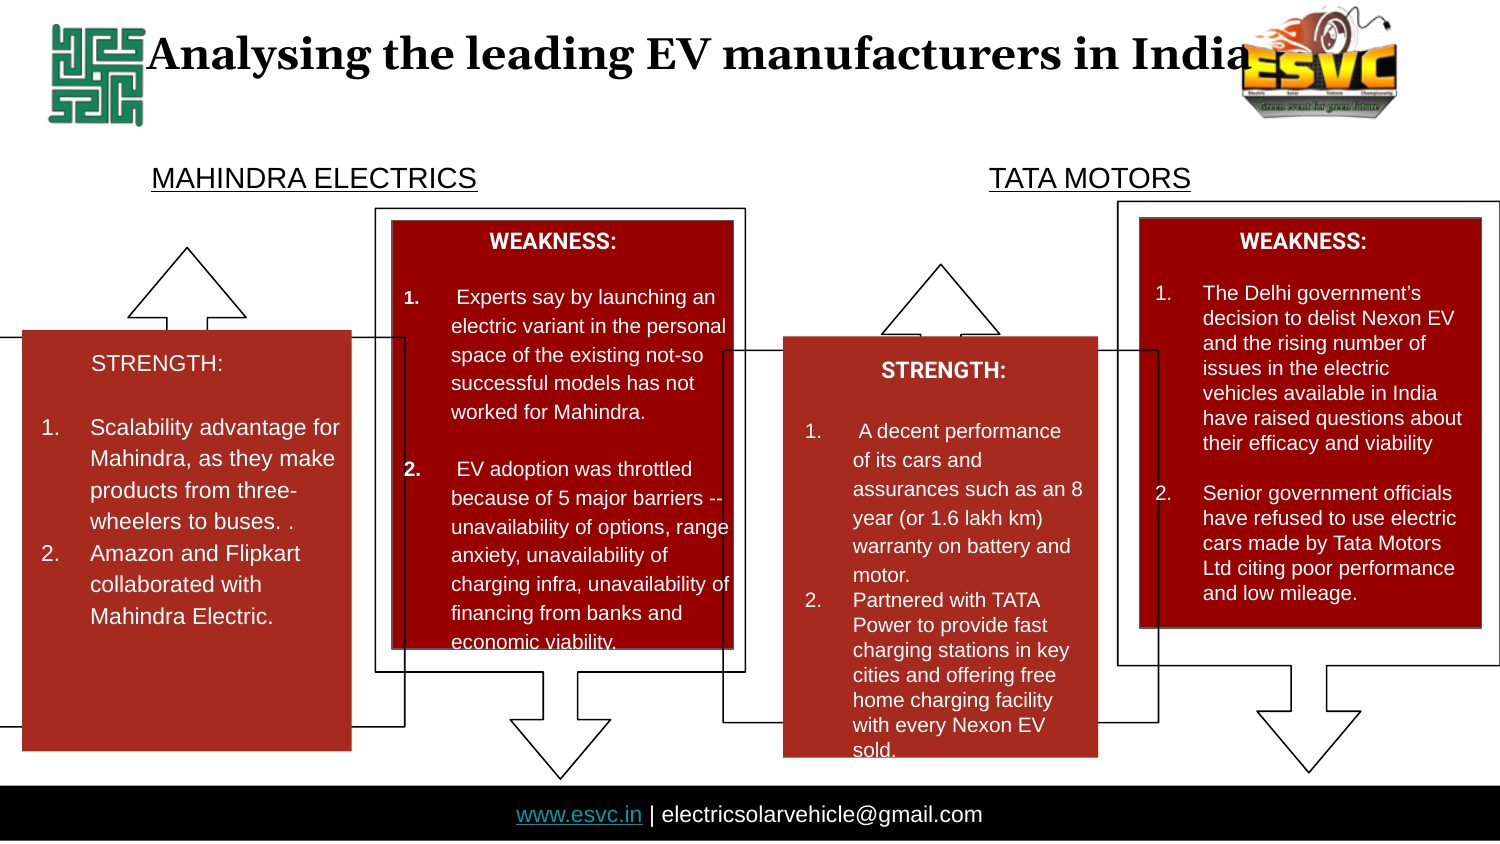

# Analysing the leading EV manufacturers in India

             MAHINDRA ELECTRICS                                                              TATA MOTORS

  WEAKNESS:

The Delhi government’s decision to delist Nexon EV and the rising number of issues in the electric vehicles available in India have raised questions about their efficacy and viability

Senior government officials have refused to use electric cars made by Tata Motors Ltd citing poor performance and low mileage.​

                STRENGTH:

Scalability advantage for Mahindra, as they make products from three-wheelers to buses. .
Amazon and Flipkart collaborated with  Mahindra Electric.

                  STRENGTH:

 A decent performance of its cars and assurances such as an 8 year (or 1.6 lakh km) warranty on battery and motor.
Partnered with TATA Power to provide fast charging stations in key cities and offering free home charging facility with every Nexon EV sold.

WEAKNESS:

 Experts say by launching an electric variant in the personal space of the existing not-so successful models has not worked for Mahindra.

 EV adoption was throttled because of 5 major barriers -- unavailability of options, range anxiety, unavailability of charging infra, unavailability of financing from banks and economic viability.​